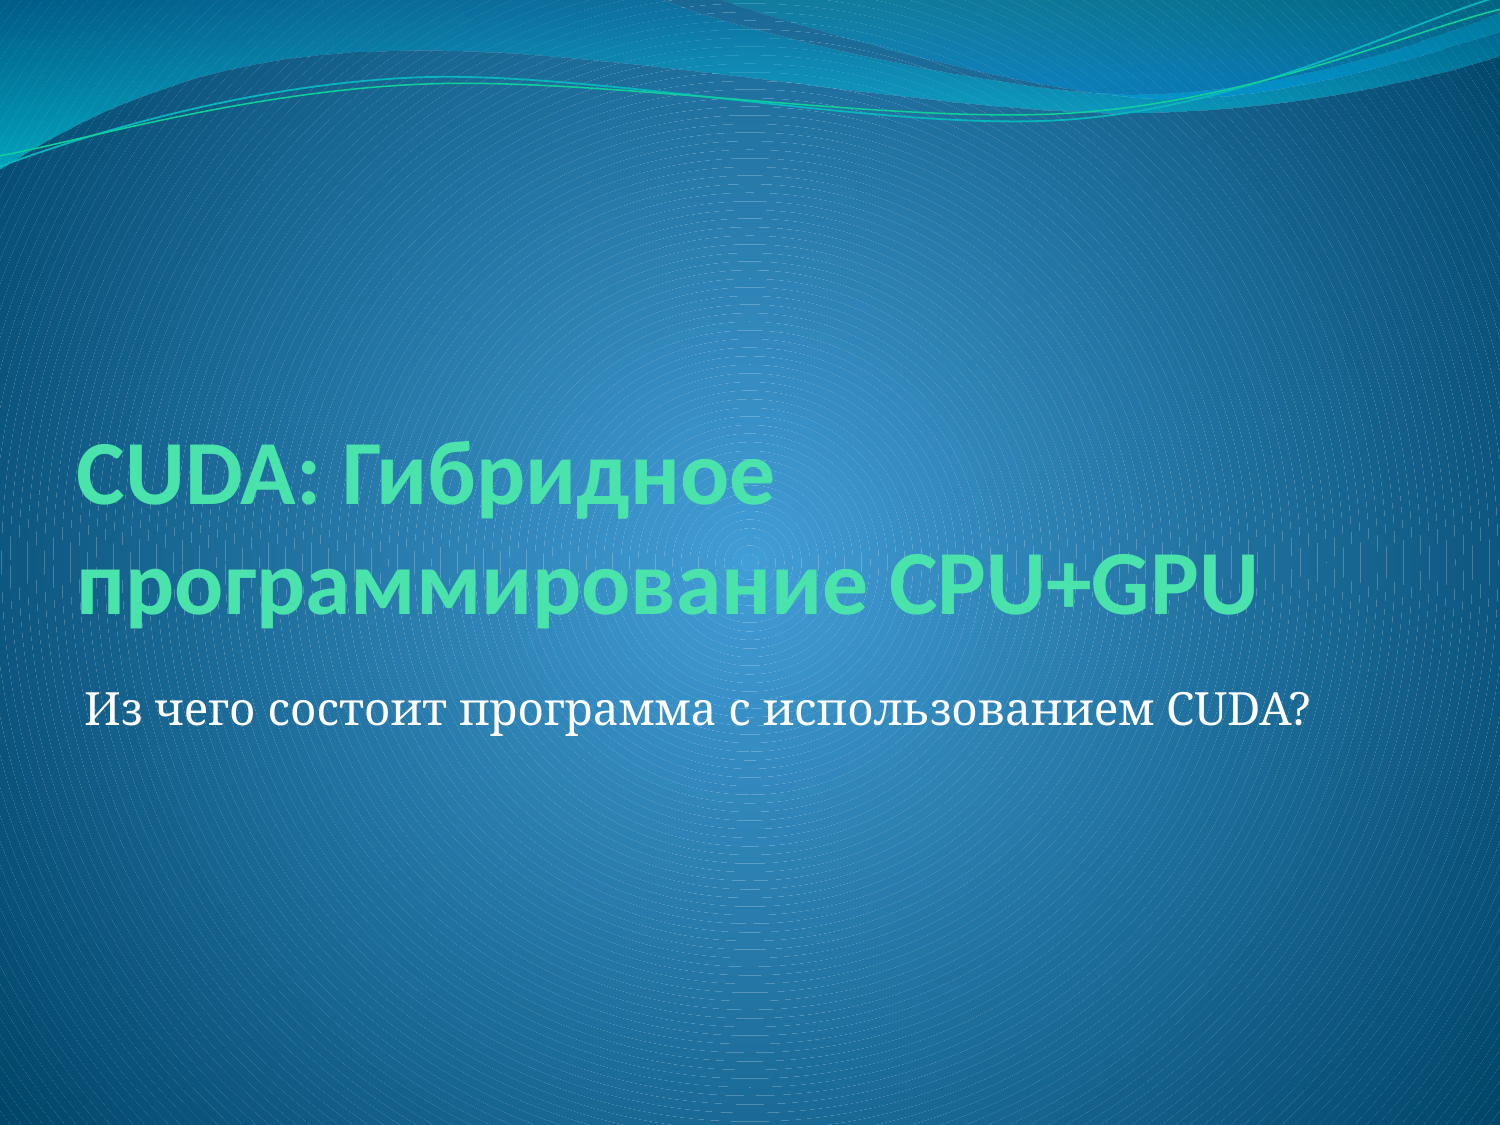

# CUDA: Гибридное программирование CPU+GPU
Из чего состоит программа с использованием CUDA?